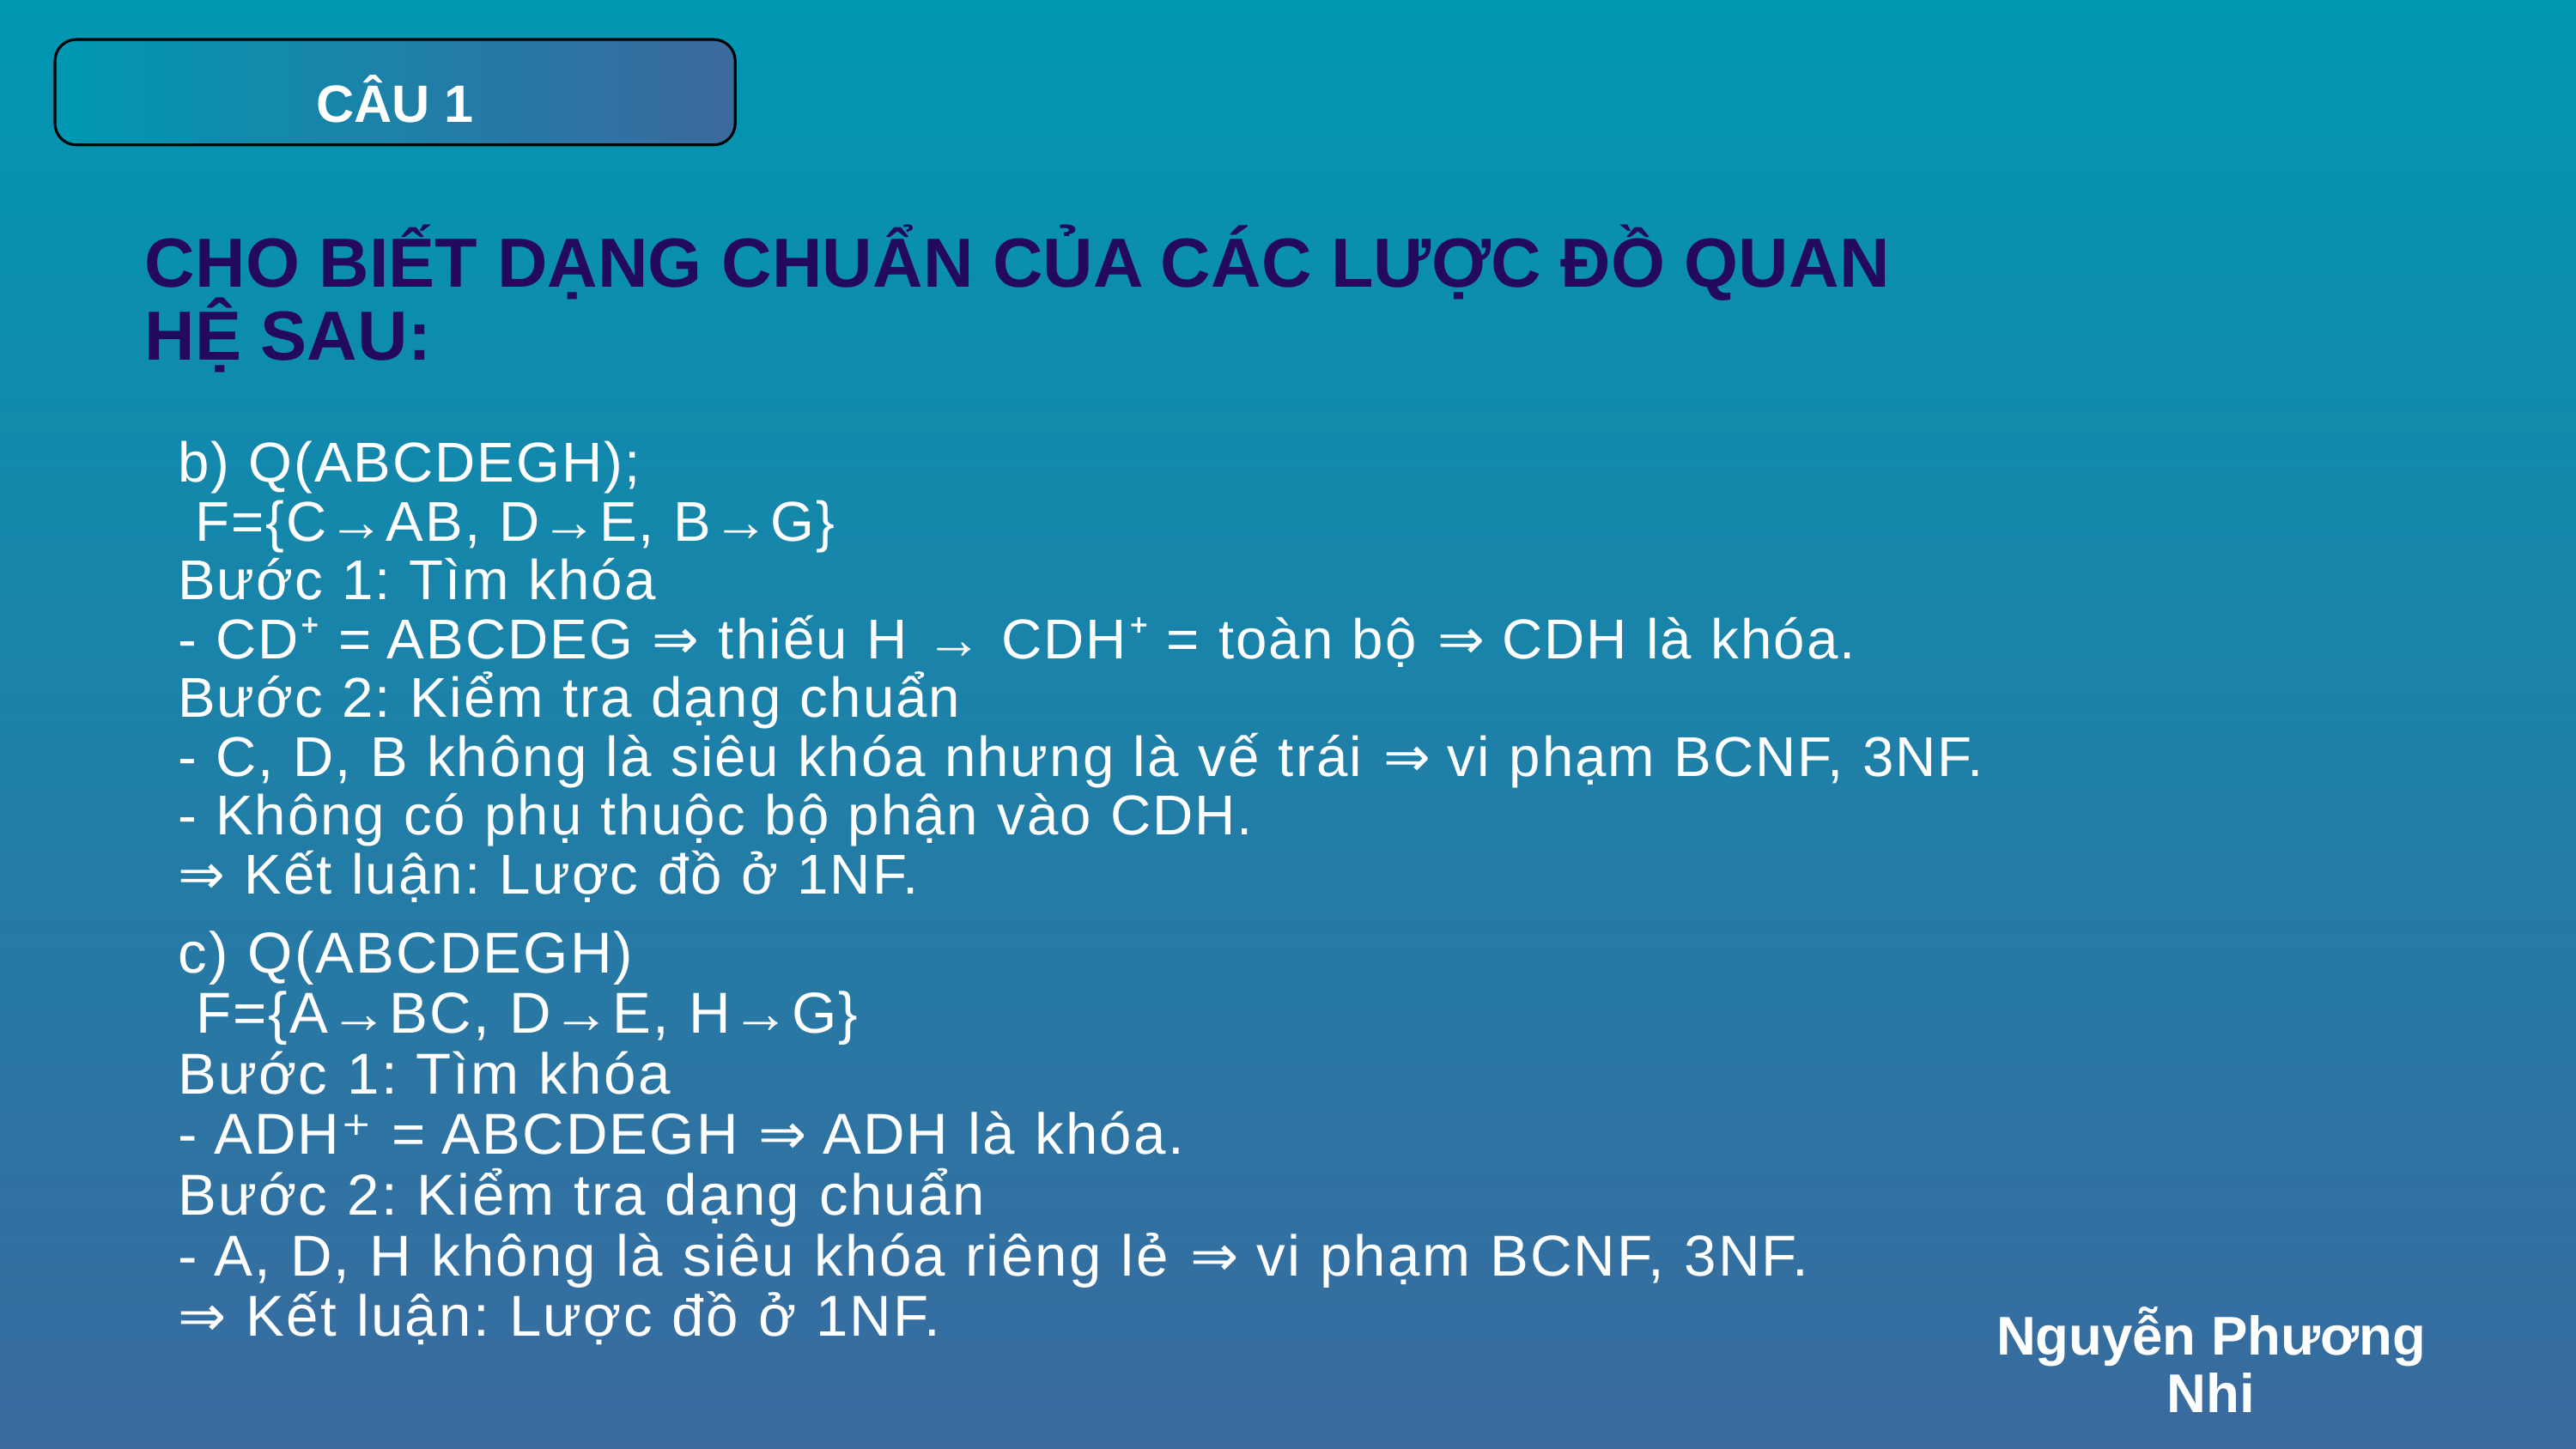

CÂU 1
CHO BIẾT DẠNG CHUẨN CỦA CÁC LƯỢC ĐỒ QUAN HỆ SAU:

b) Q(ABCDEGH);
 F={C→AB, D→E, B→G}
Bước 1: Tìm khóa
- CD⁺ = ABCDEG ⇒ thiếu H → CDH⁺ = toàn bộ ⇒ CDH là khóa.
Bước 2: Kiểm tra dạng chuẩn
- C, D, B không là siêu khóa nhưng là vế trái ⇒ vi phạm BCNF, 3NF.
- Không có phụ thuộc bộ phận vào CDH.
⇒ Kết luận: Lược đồ ở 1NF.

c) Q(ABCDEGH)
 F={A→BC, D→E, H→G}
Bước 1: Tìm khóa
- ADH⁺ = ABCDEGH ⇒ ADH là khóa.
Bước 2: Kiểm tra dạng chuẩn
- A, D, H không là siêu khóa riêng lẻ ⇒ vi phạm BCNF, 3NF.
⇒ Kết luận: Lược đồ ở 1NF.
Nguyễn Phương Nhi